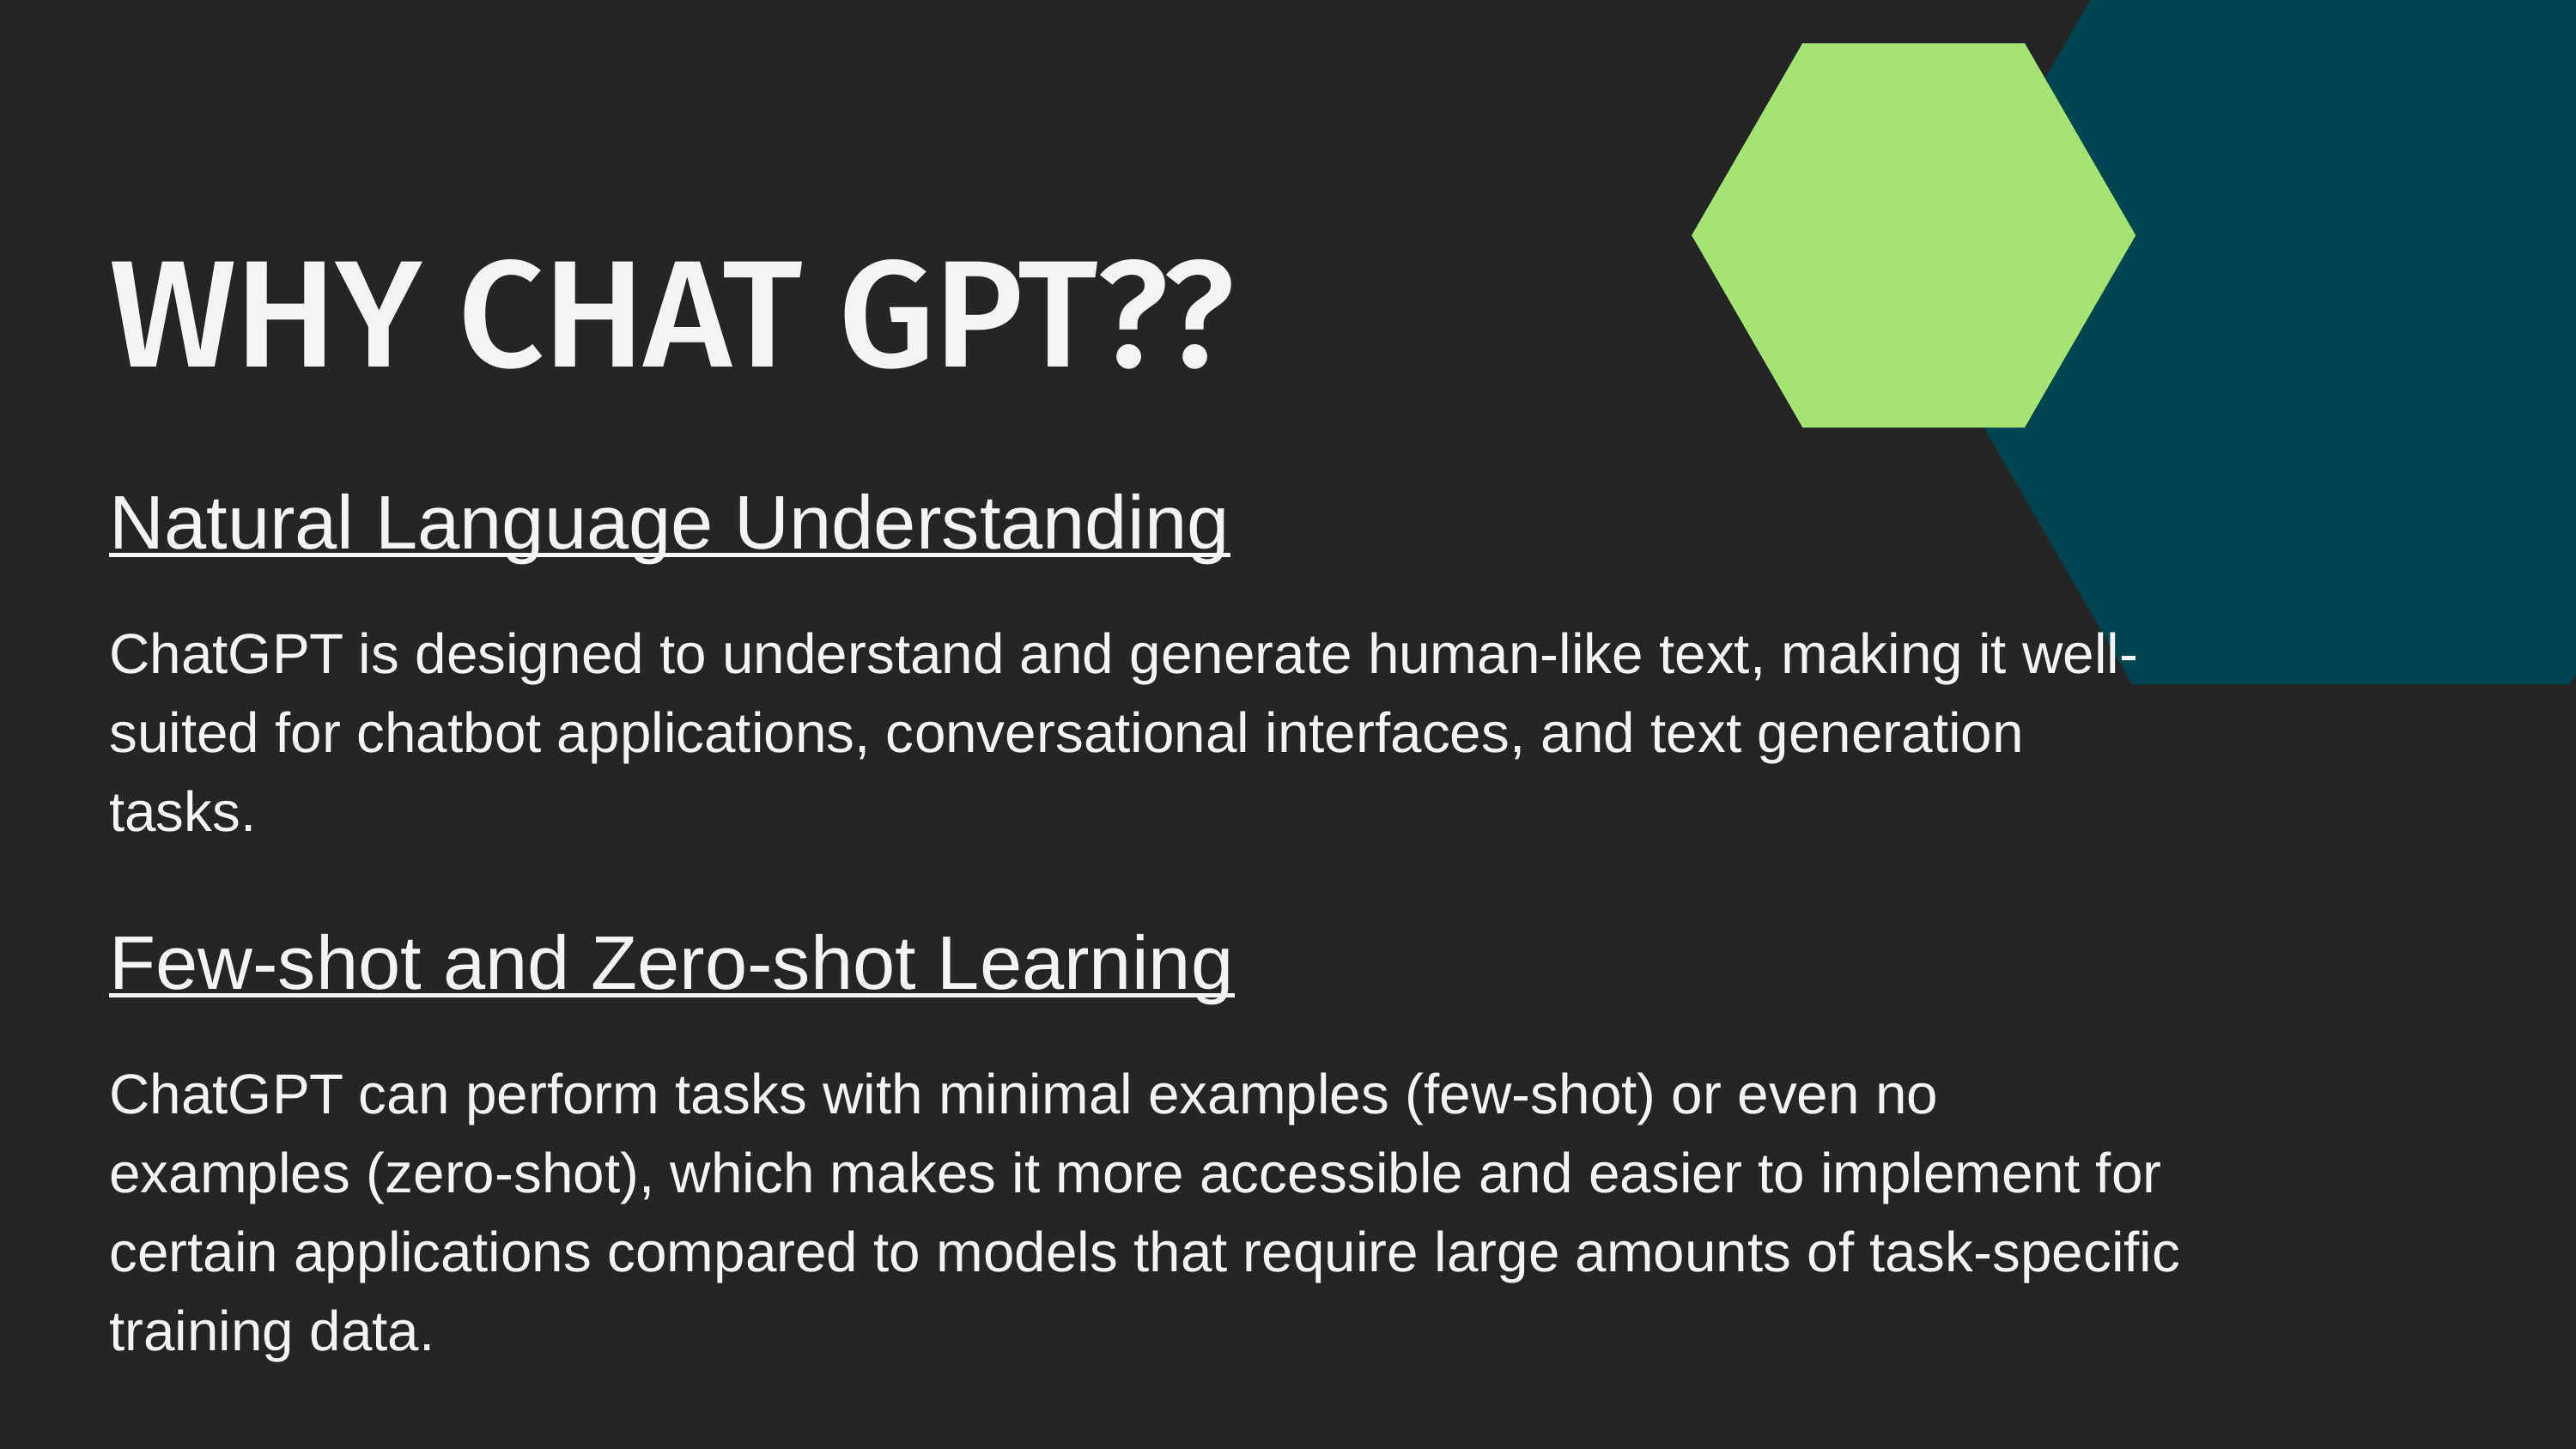

WHY CHAT GPT??
Natural Language Understanding

ChatGPT is designed to understand and generate human-like text, making it well-suited for chatbot applications, conversational interfaces, and text generation tasks.
Few-shot and Zero-shot Learning

ChatGPT can perform tasks with minimal examples (few-shot) or even no examples (zero-shot), which makes it more accessible and easier to implement for certain applications compared to models that require large amounts of task-specific training data.